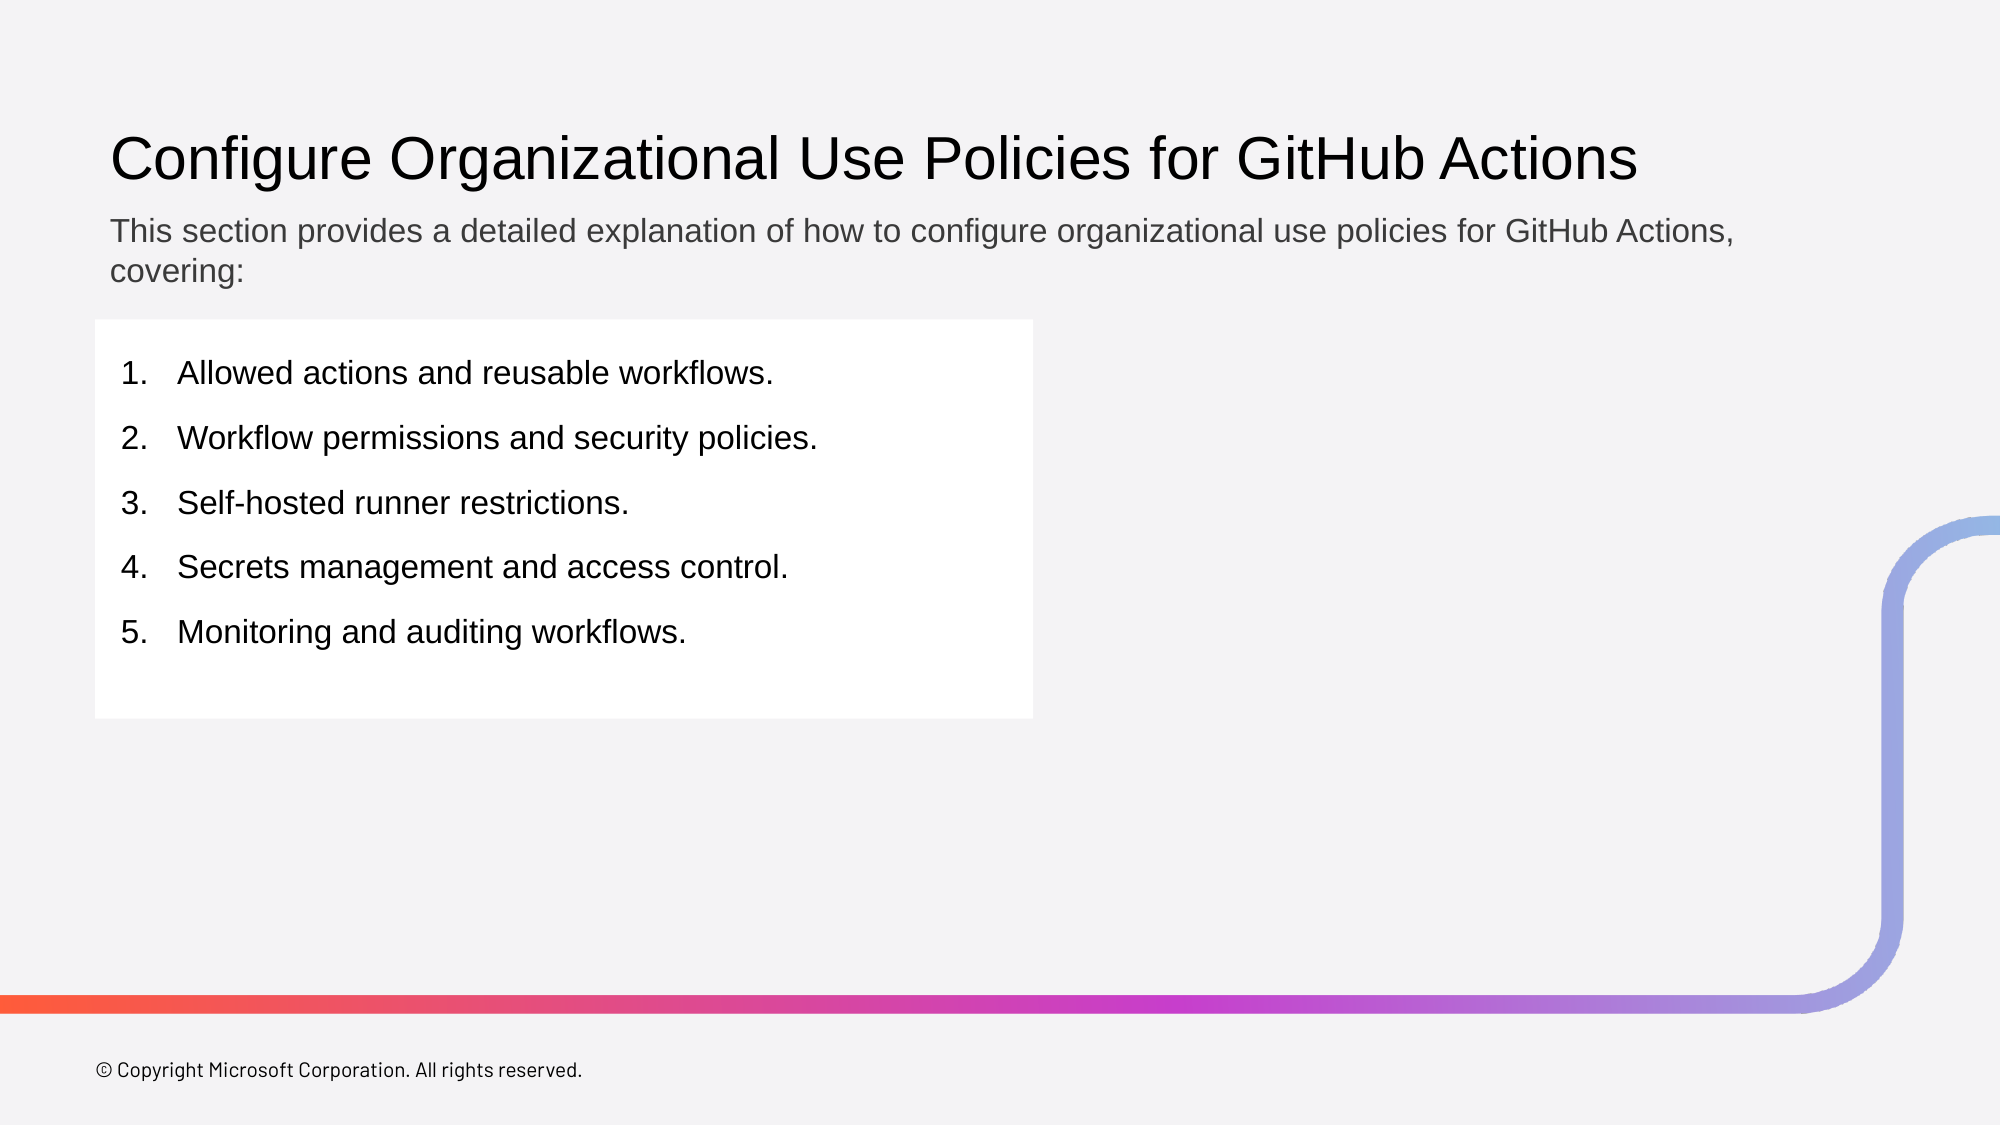

# Configure Organizational Use Policies for GitHub Actions
This section provides a detailed explanation of how to configure organizational use policies for GitHub Actions, covering:

Allowed actions and reusable workflows.
Workflow permissions and security policies.
Self-hosted runner restrictions.
Secrets management and access control.
Monitoring and auditing workflows.
© Copyright Microsoft Corporation. All rights reserved.